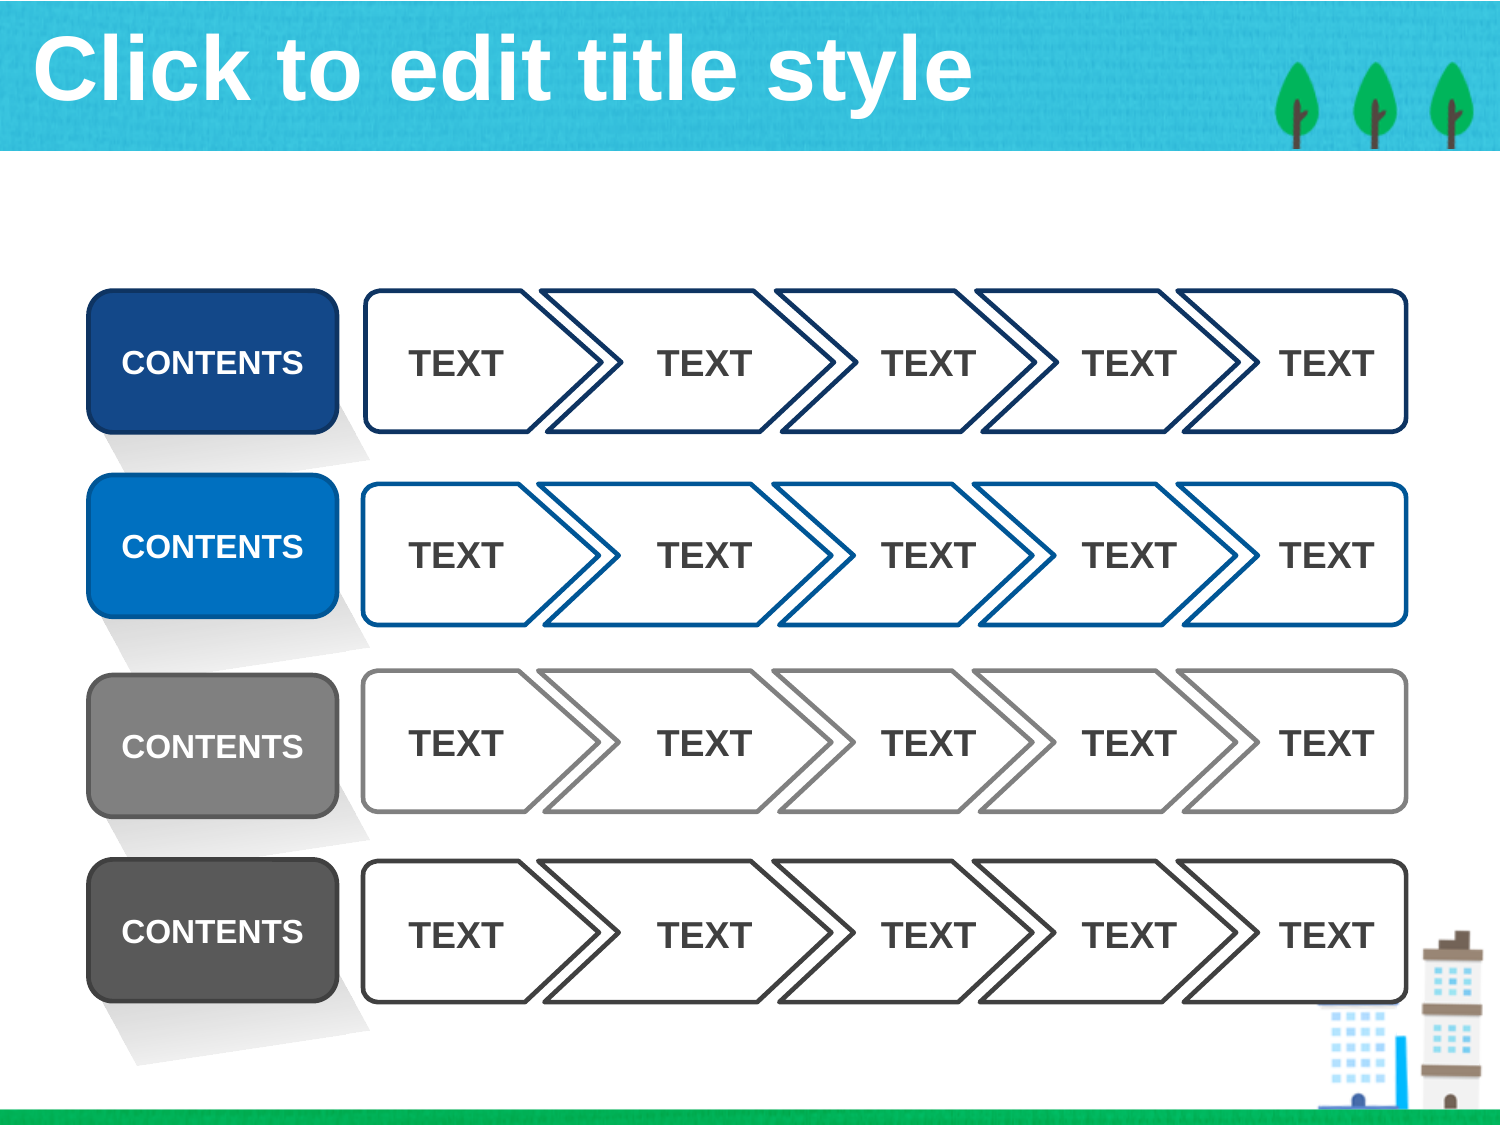

# Click to edit title style

TEXT
TEXT
TEXT
TEXT
TEXT
CONTENTS

CONTENTS
TEXT
TEXT
TEXT
TEXT
TEXT

TEXT
TEXT
TEXT
TEXT
TEXT
CONTENTS

CONTENTS
TEXT
TEXT
TEXT
TEXT
TEXT